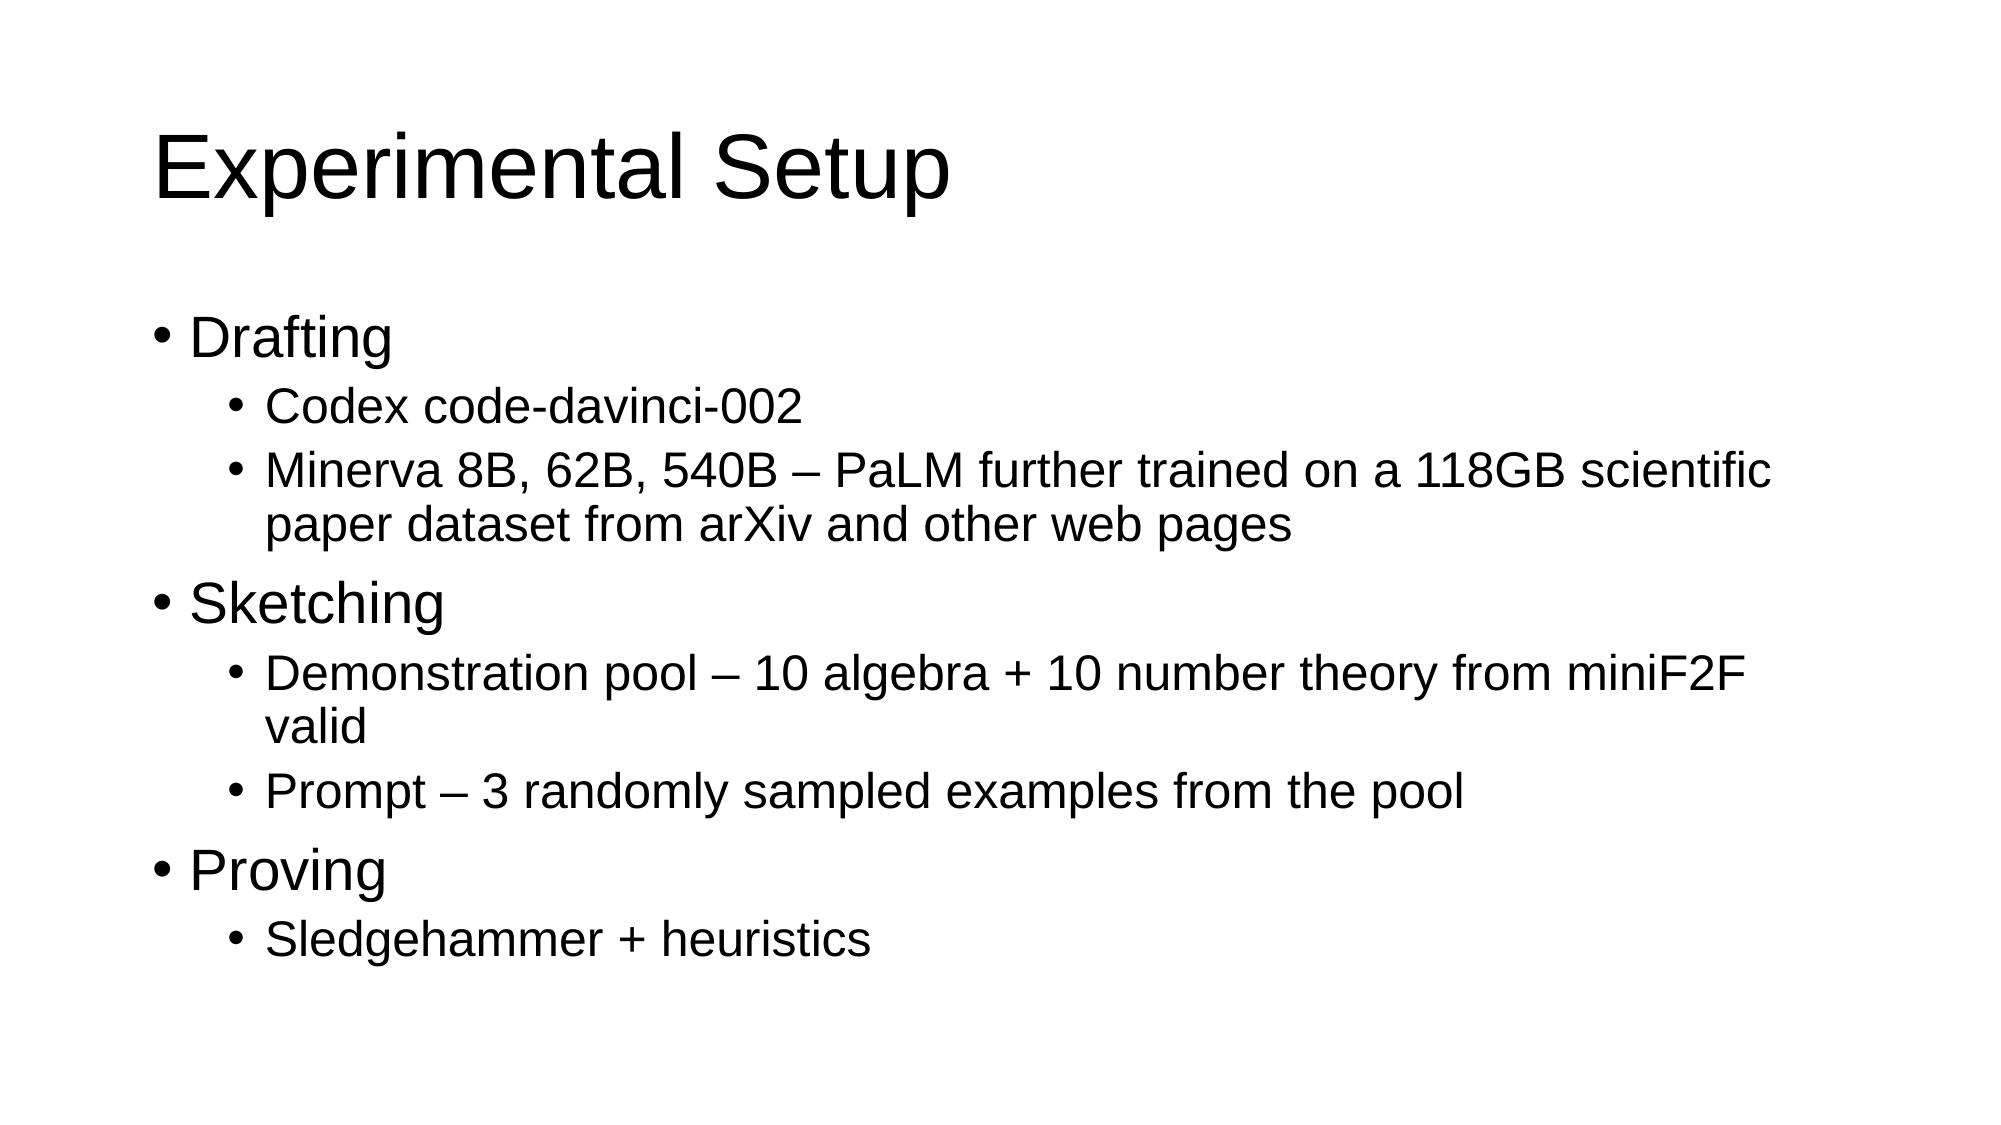

# Experimental Setup
Drafting
Codex code-davinci-002
Minerva 8B, 62B, 540B – PaLM further trained on a 118GB scientific paper dataset from arXiv and other web pages
Sketching
Demonstration pool – 10 algebra + 10 number theory from miniF2F valid
Prompt – 3 randomly sampled examples from the pool
Proving
Sledgehammer + heuristics